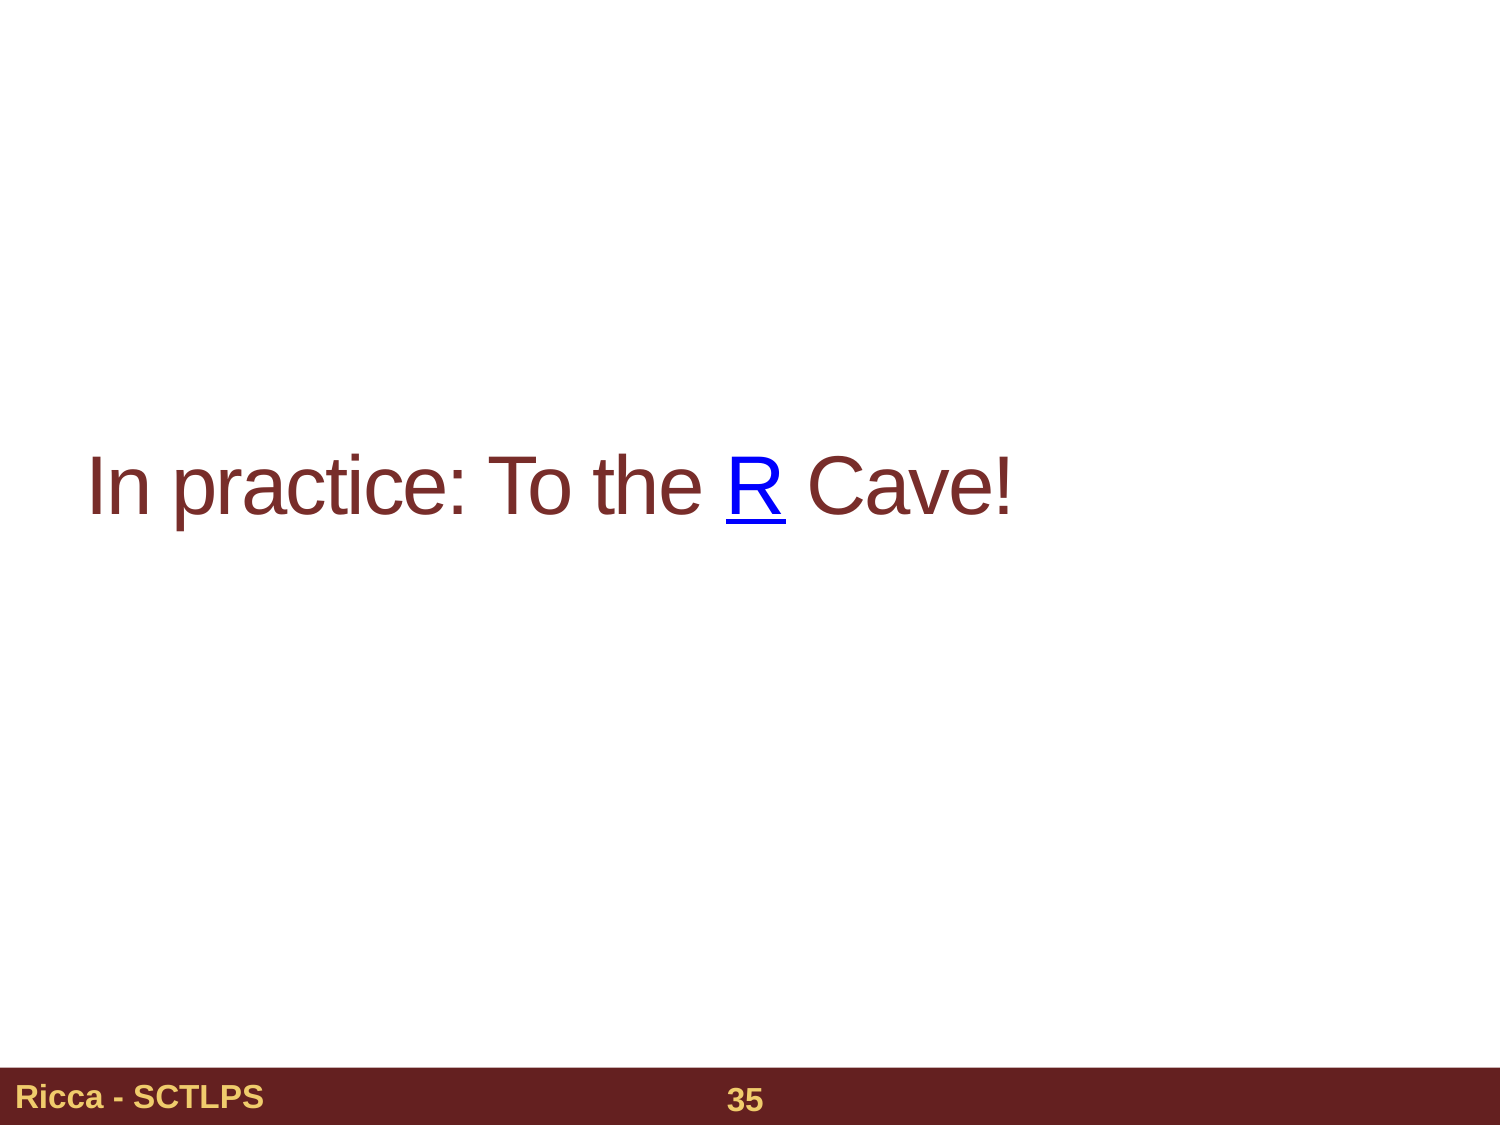

# In practice: To the R Cave!
Ricca - SCTLPS
35